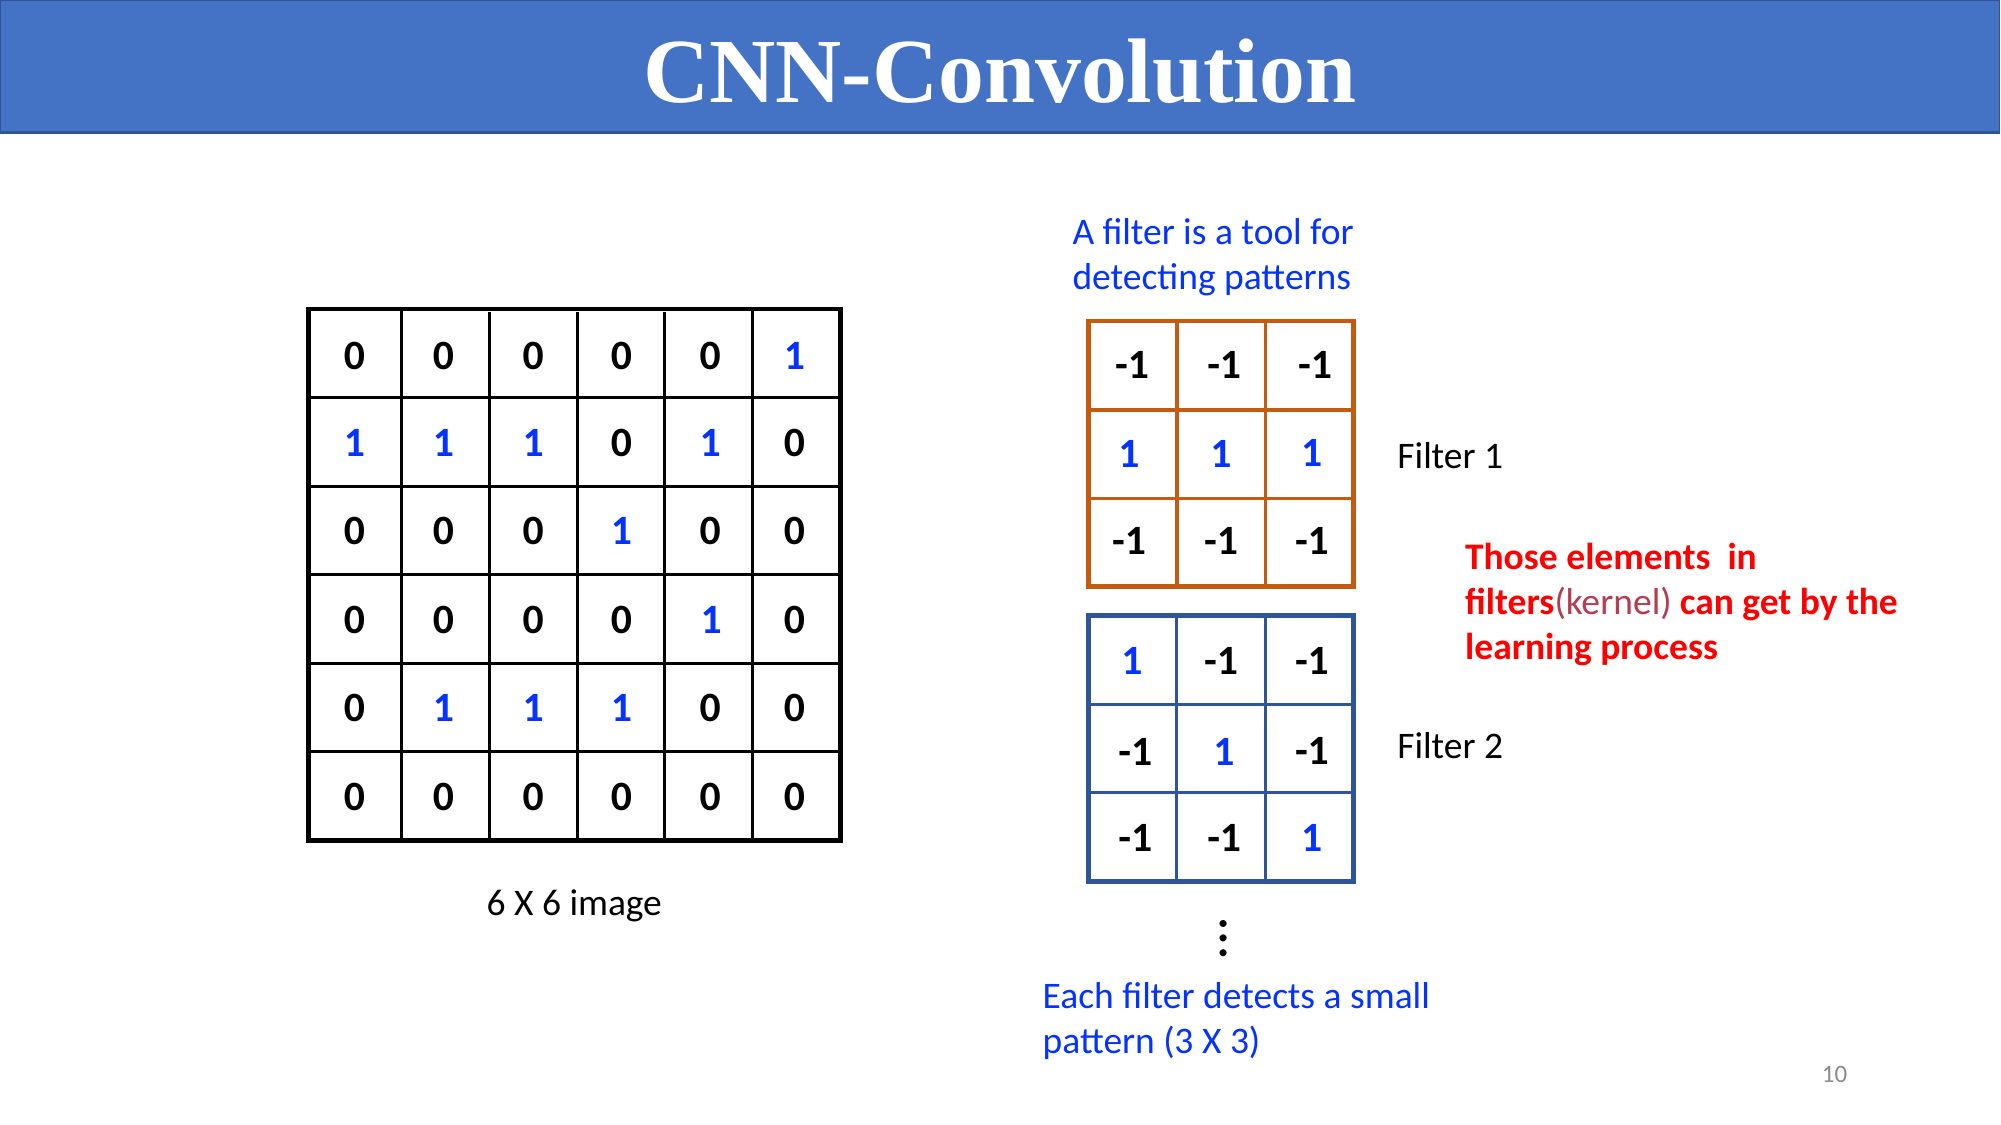

CNN-Convolution
A filter is a tool for detecting patterns

0
0
0
0
0
1
1
1
1
1
0
1
0
0
0
0
1
0
0
0
0
0
0
1
0
0
1
1
1
0
0
0
0
0
0
0
0

-1
-1
-1
1
1
1
-1
-1
-1
Filter 1
Those elements  in filters(kernel) can get by the learning process

1
-1
-1
-1
-1
1
-1
-1
1
Filter 2
6 X 6 image
…
Each filter detects a small pattern (3 X 3)
10